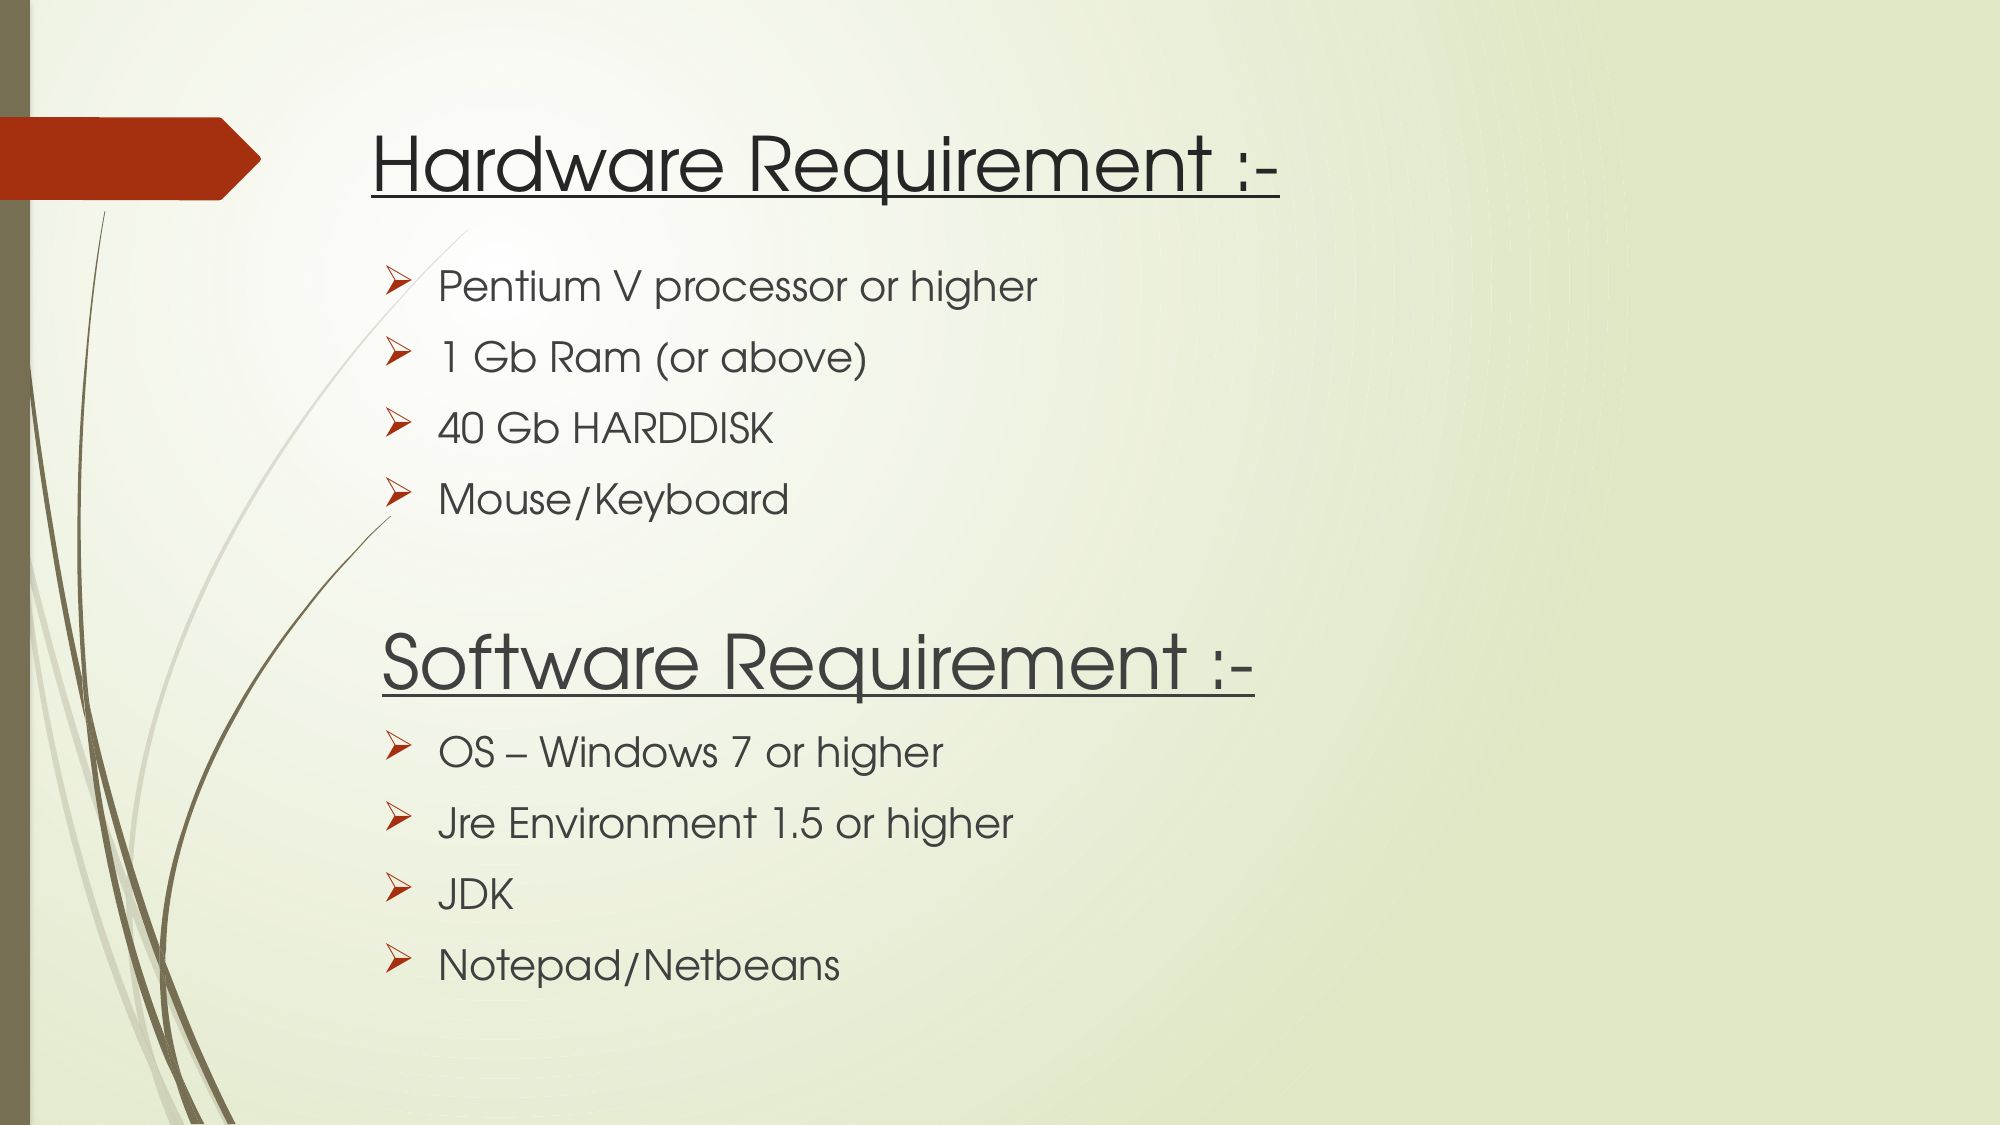

# Hardware Requirement :-
Pentium V processor or higher
1 Gb Ram (or above)
40 Gb HARDDISK
Mouse/Keyboard

Software Requirement :-
OS – Windows 7 or higher
Jre Environment 1.5 or higher
JDK
Notepad/Netbeans